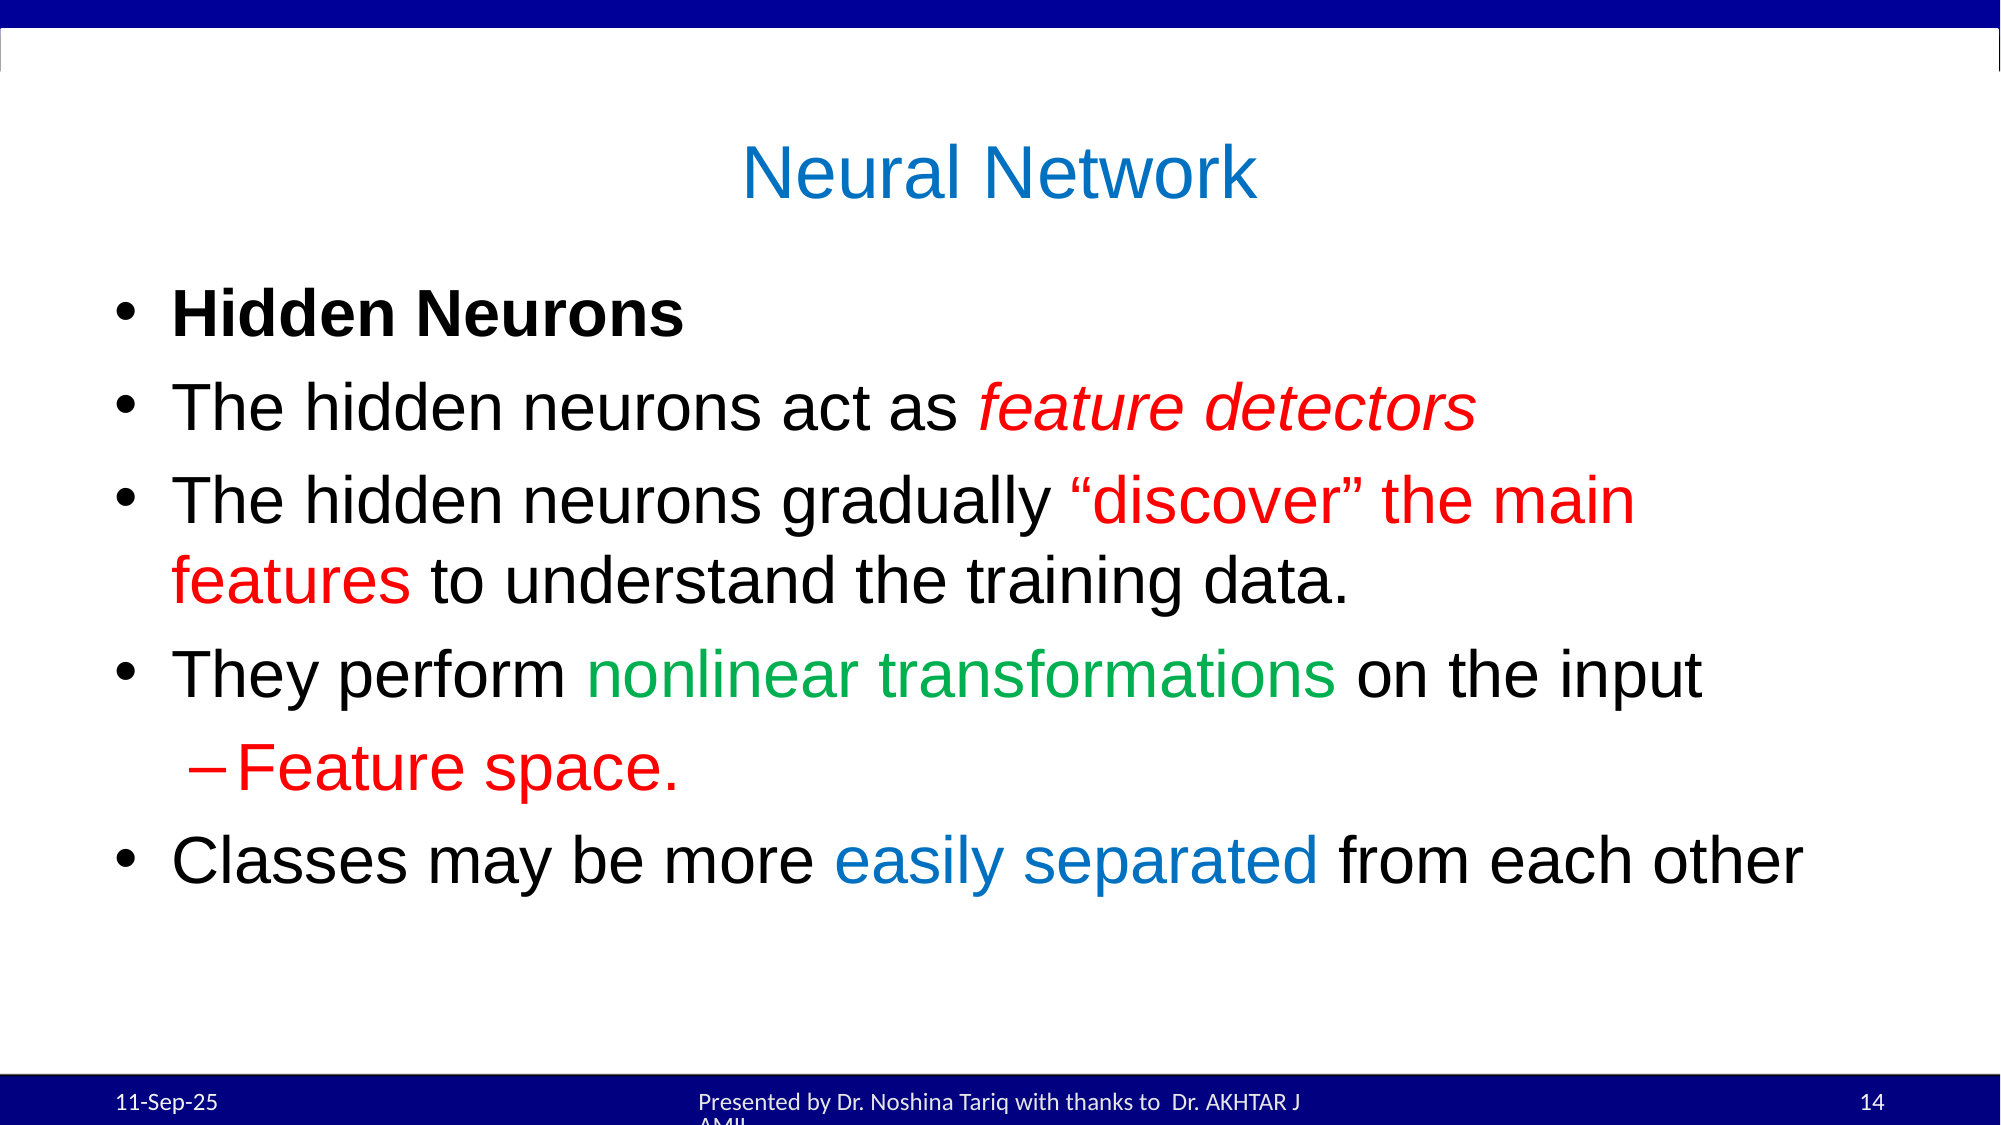

# Neural Network
Hidden Neurons
The hidden neurons act as feature detectors
The hidden neurons gradually “discover” the main features to understand the training data.
They perform nonlinear transformations on the input
Feature space.
Classes may be more easily separated from each other

11-Sep-25
Presented by Dr. Noshina Tariq with thanks to  Dr. AKHTAR JAMIL
14